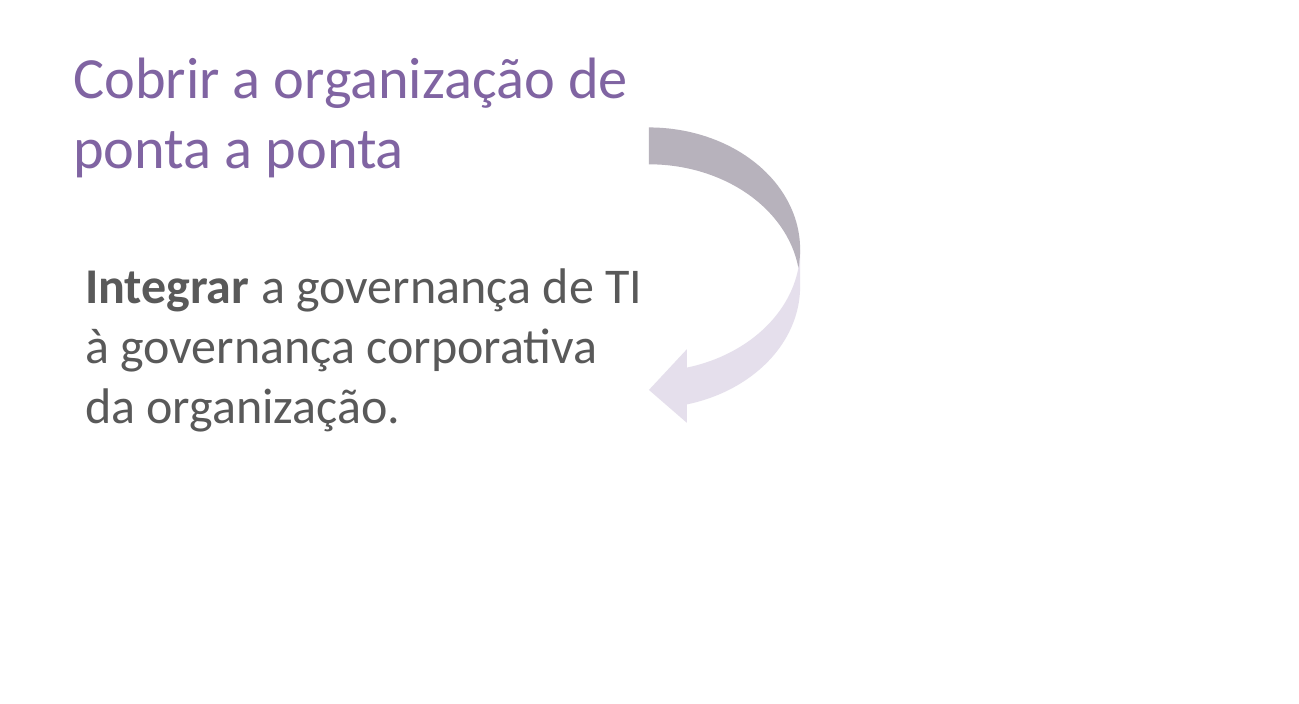

Cobrir a organização de ponta a ponta

Integrar a governança de TI à governança corporativa da organização.